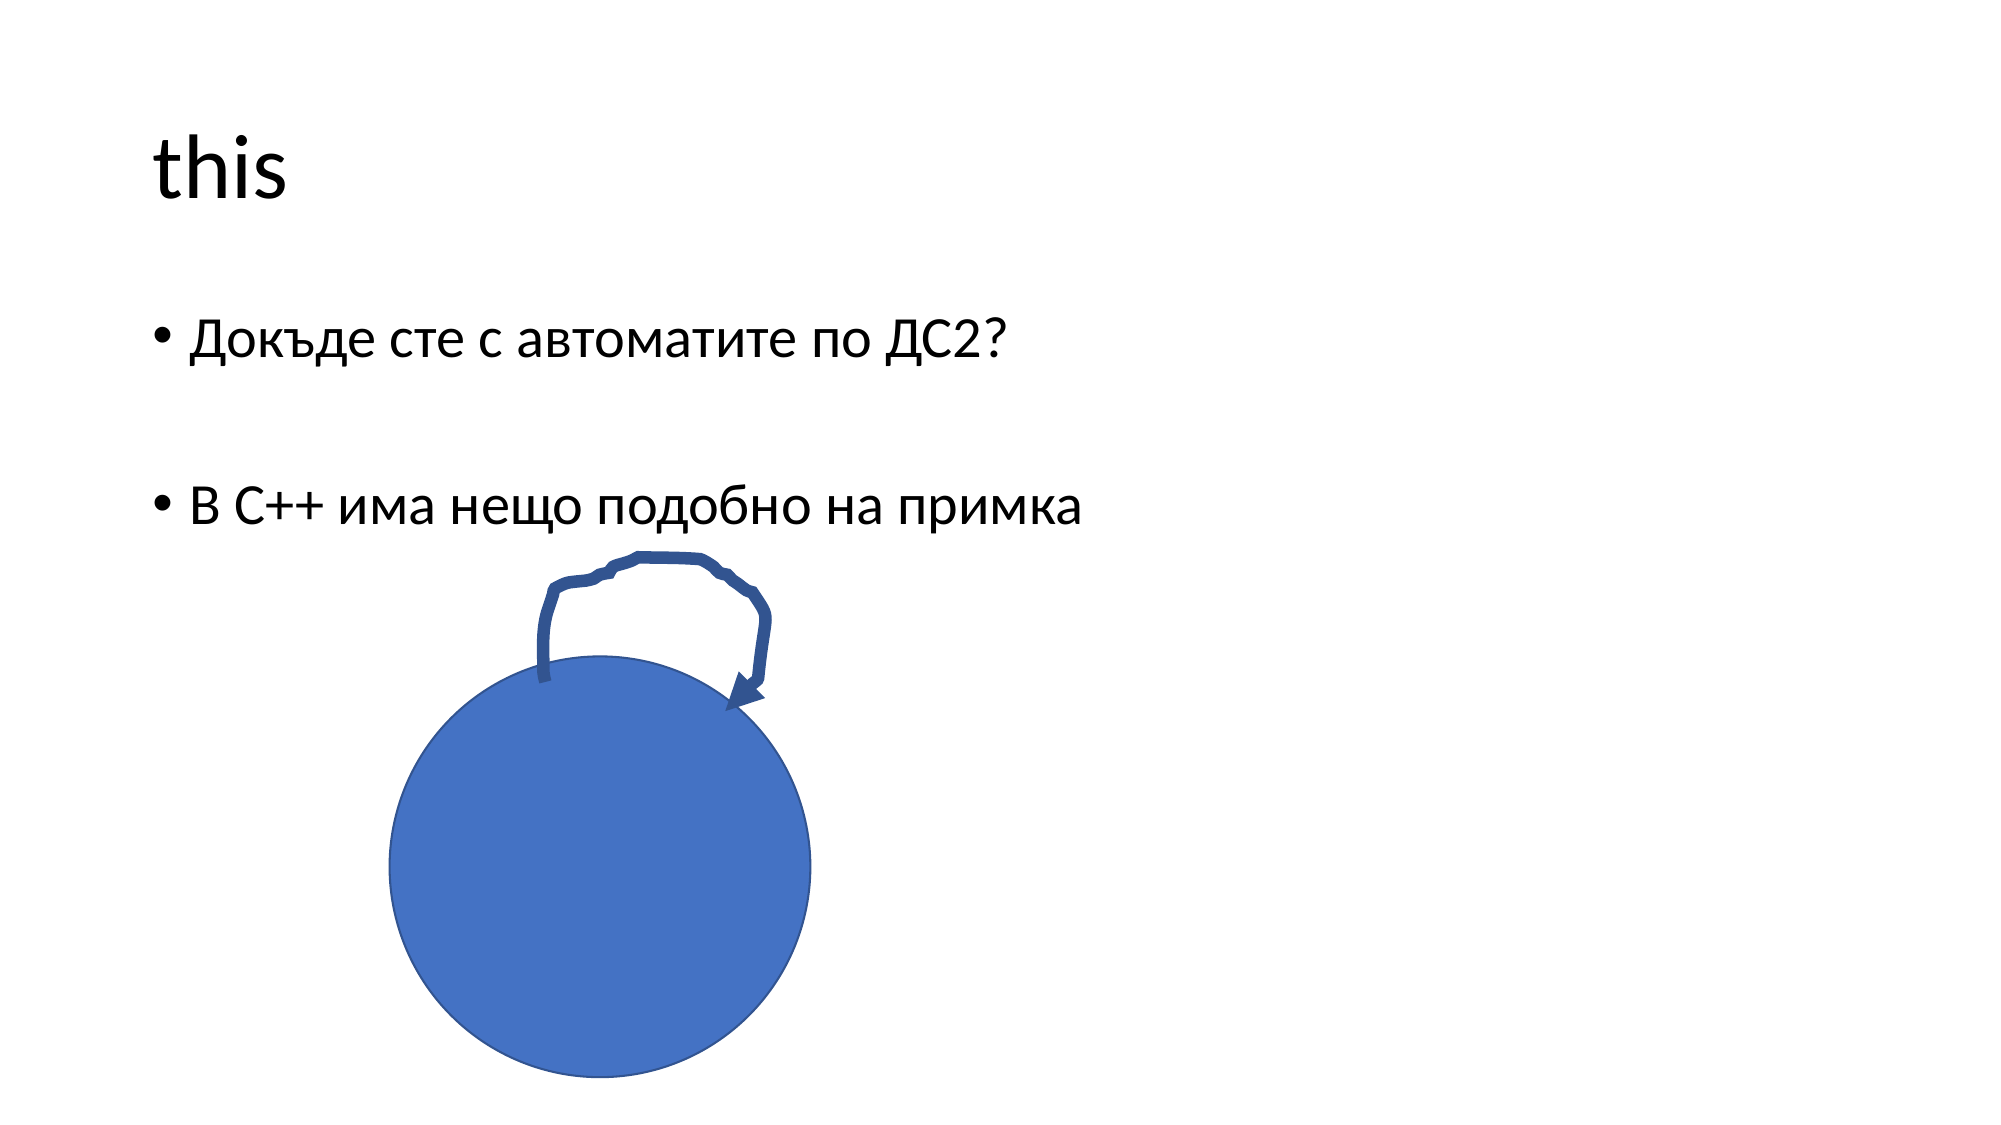

# this
Докъде сте с автоматите по ДС2?

В С++ има нещо подобно на примка